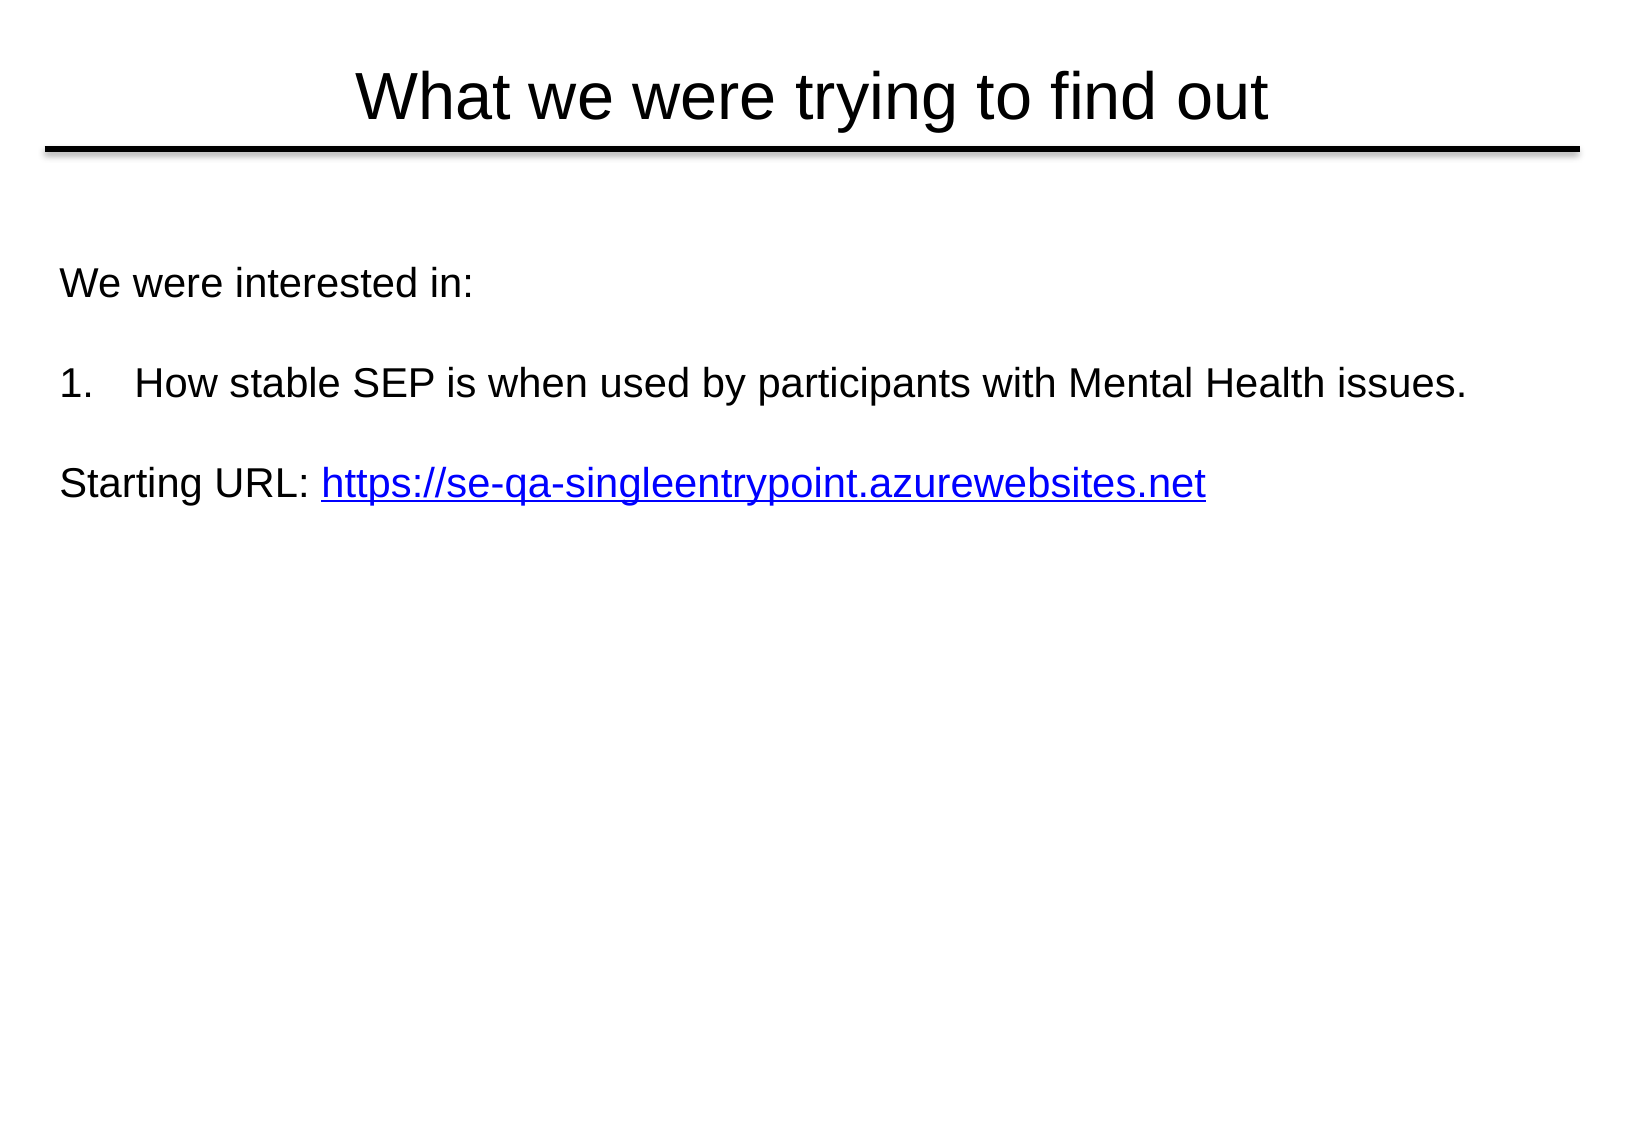

# What we were trying to find out
We were interested in:

How stable SEP is when used by participants with Mental Health issues.

Starting URL: https://se-qa-singleentrypoint.azurewebsites.net